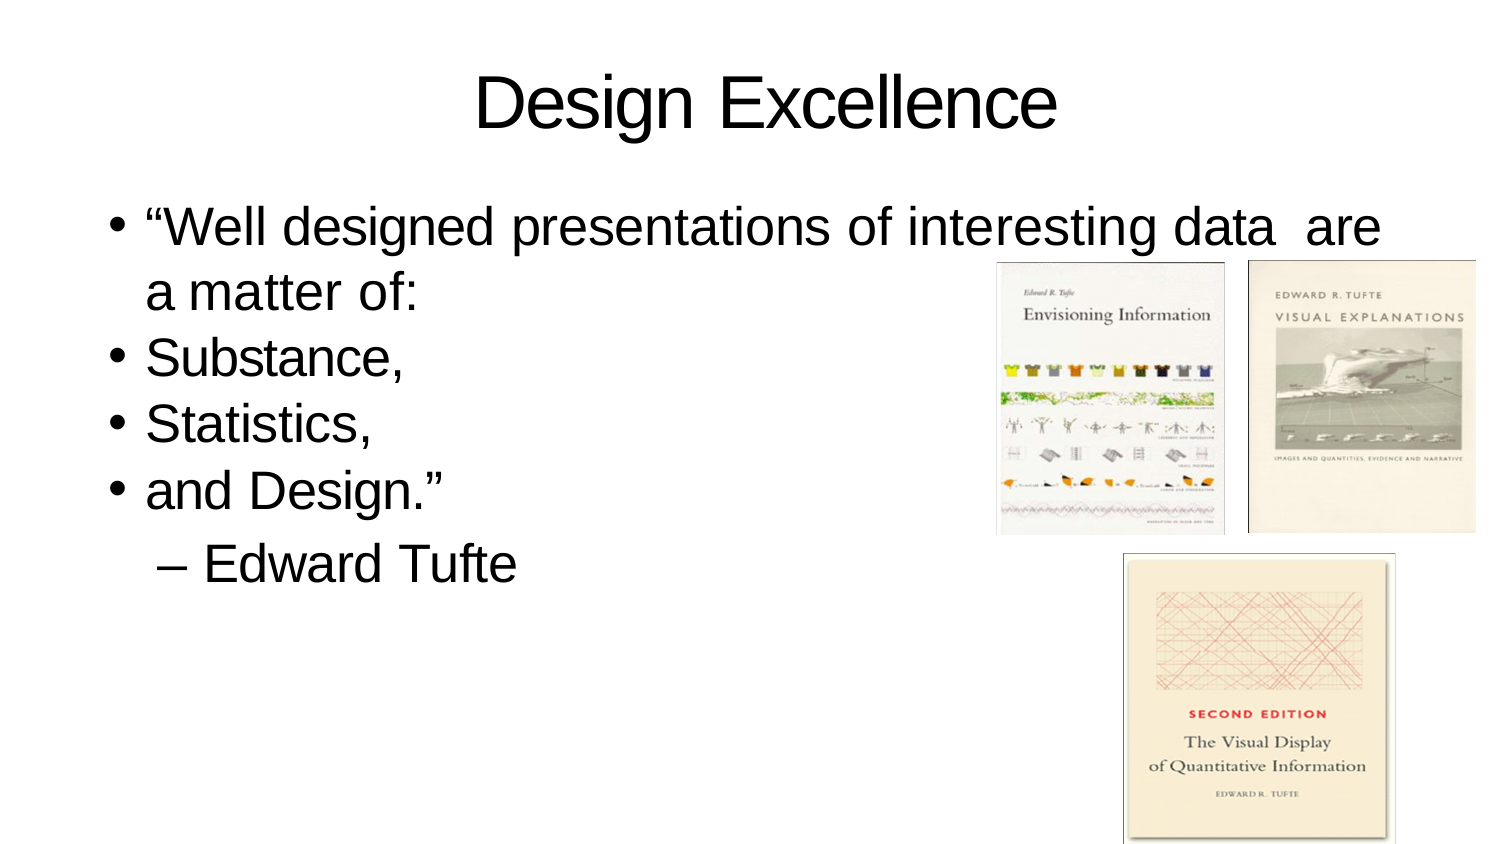

# Design Excellence
“Well designed presentations of interesting data  are a matter of:
Substance,
Statistics,
and Design.”
– Edward Tufte